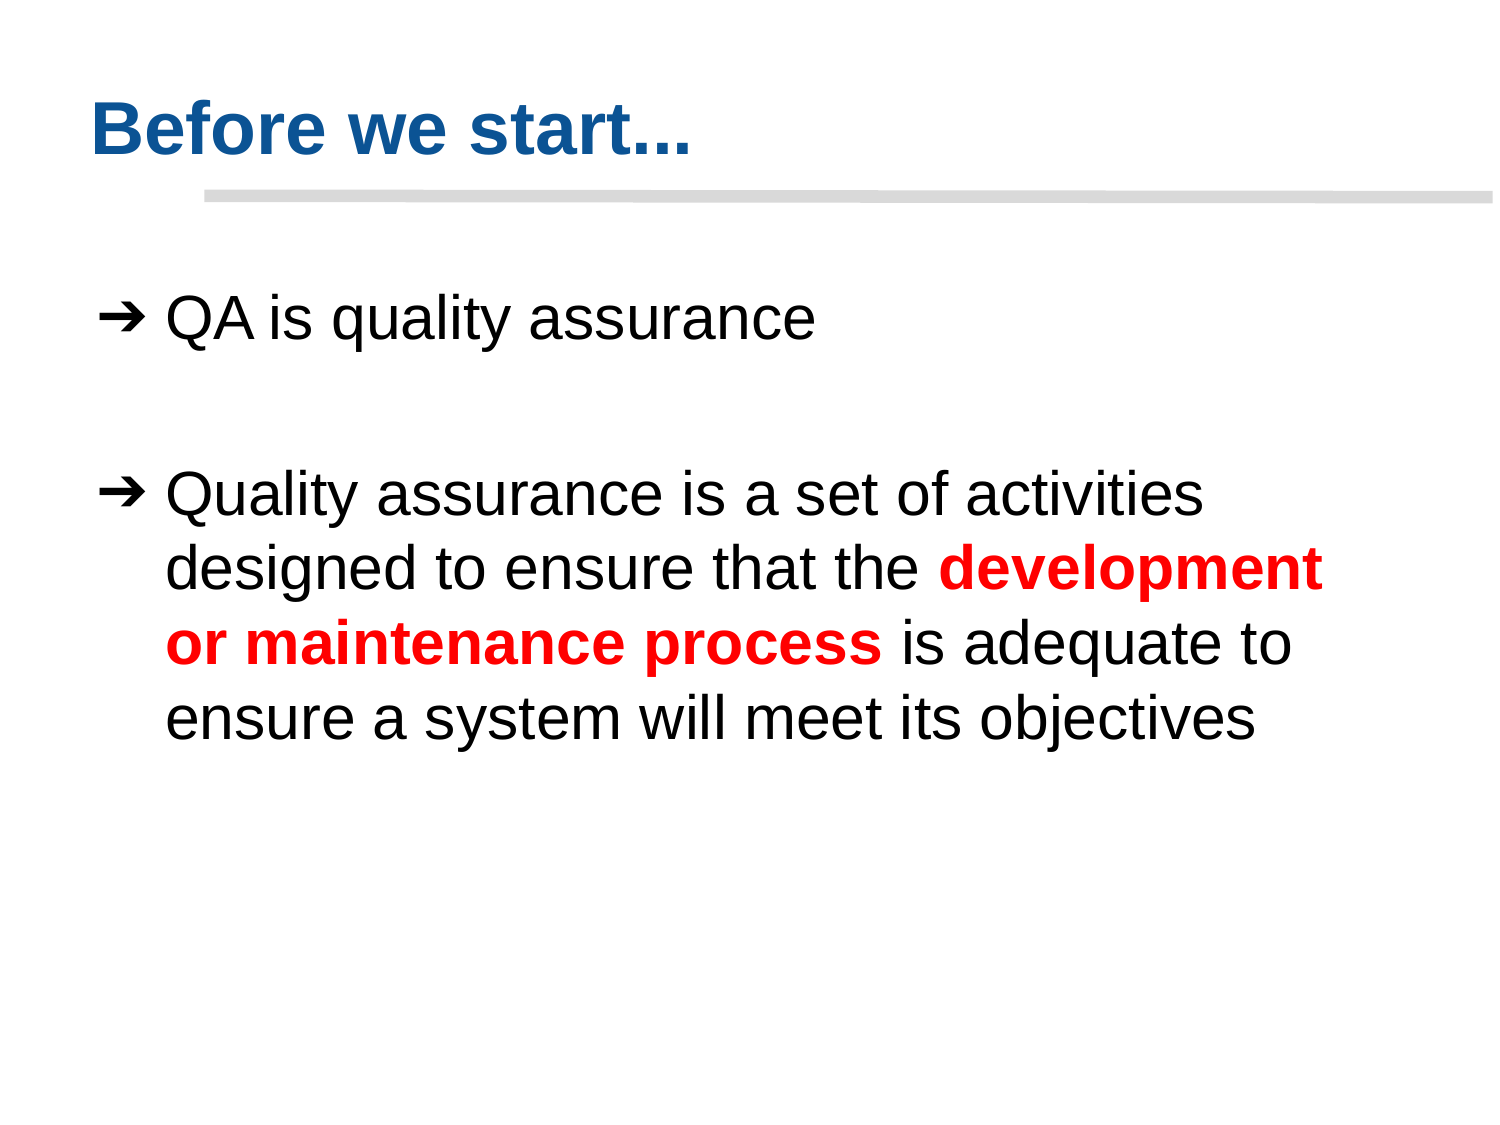

# Before we start...
QA is quality assurance

Quality assurance is a set of activities designed to ensure that the development or maintenance process is adequate to ensure a system will meet its objectives